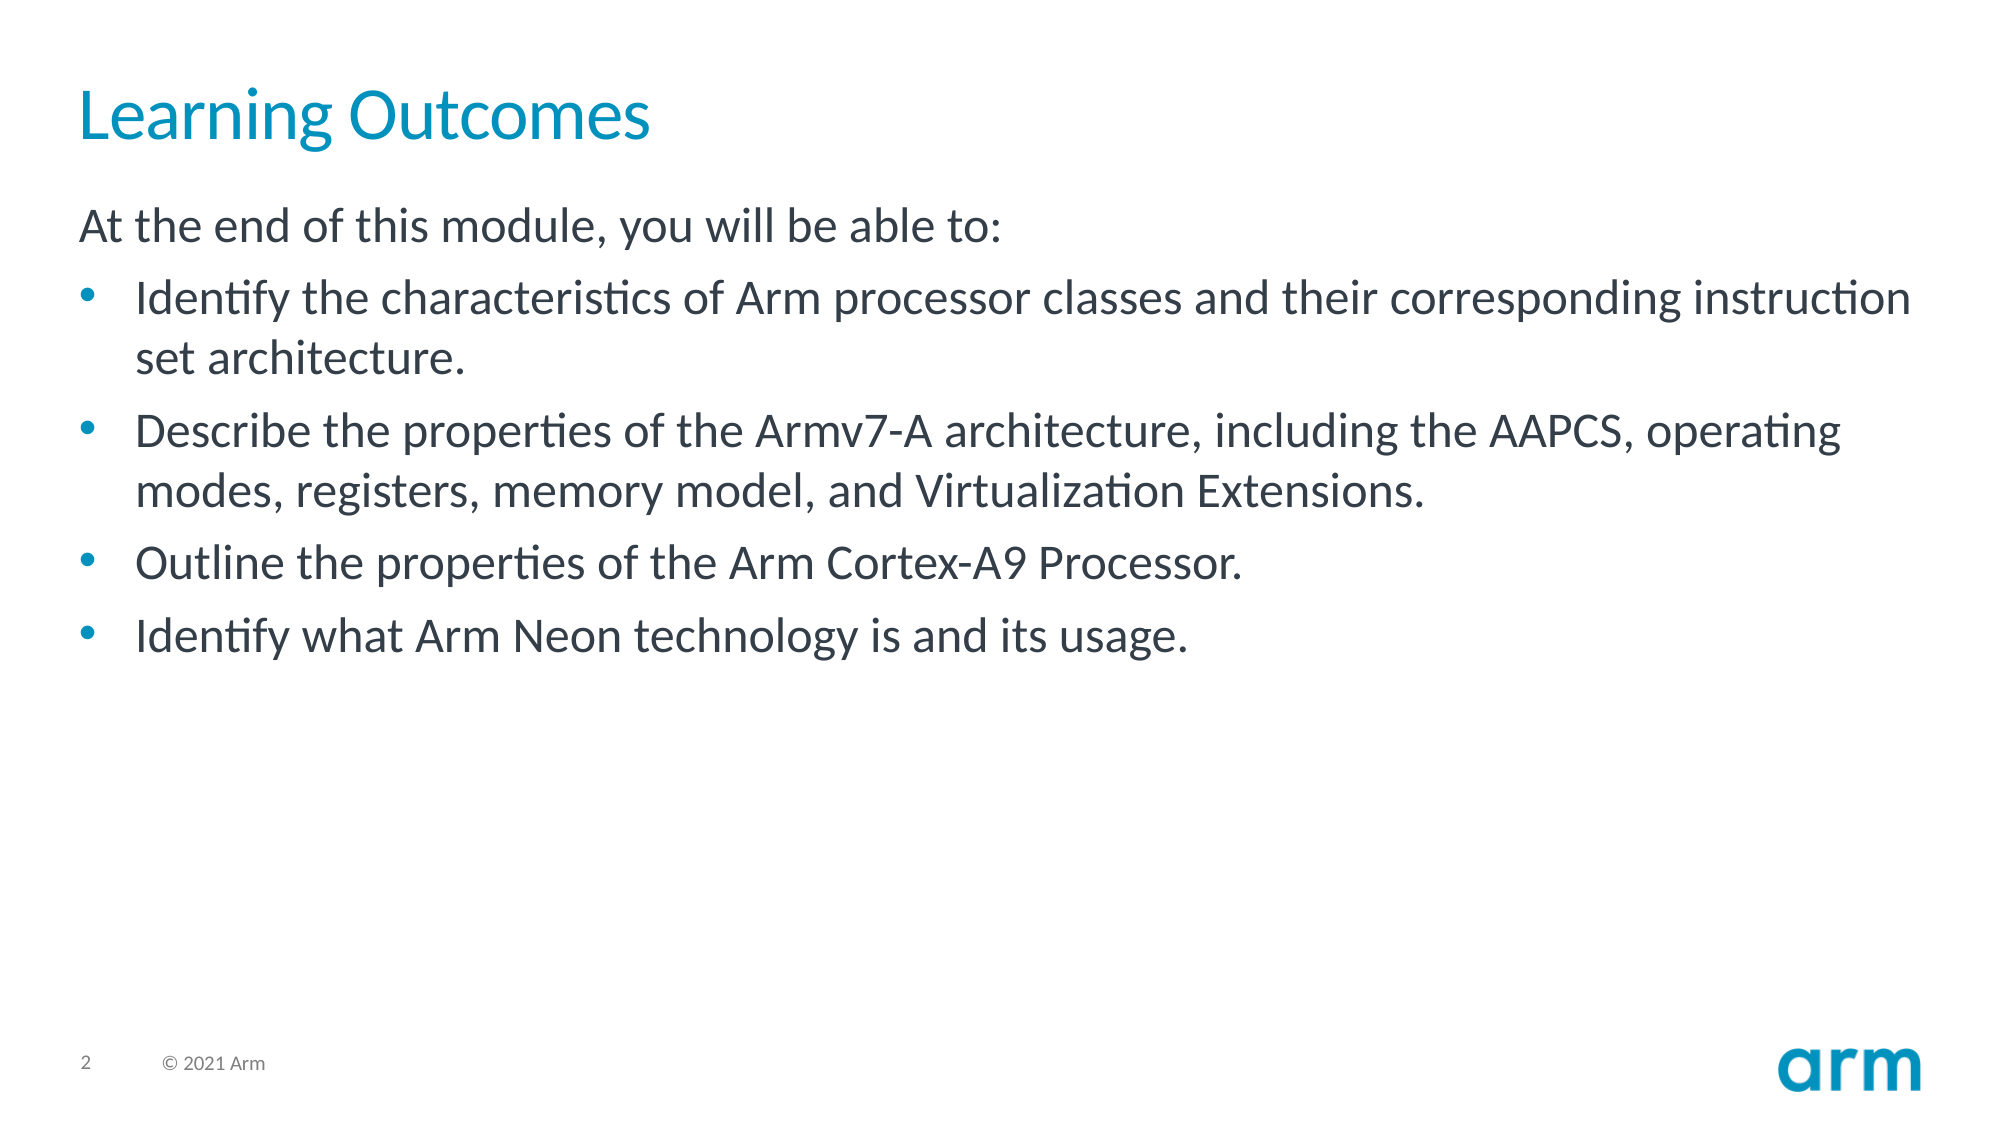

# Learning Outcomes
At the end of this module, you will be able to:
Identify the characteristics of Arm processor classes and their corresponding instruction set architecture.
Describe the properties of the Armv7-A architecture, including the AAPCS, operating modes, registers, memory model, and Virtualization Extensions.
Outline the properties of the Arm Cortex-A9 Processor.
Identify what Arm Neon technology is and its usage.